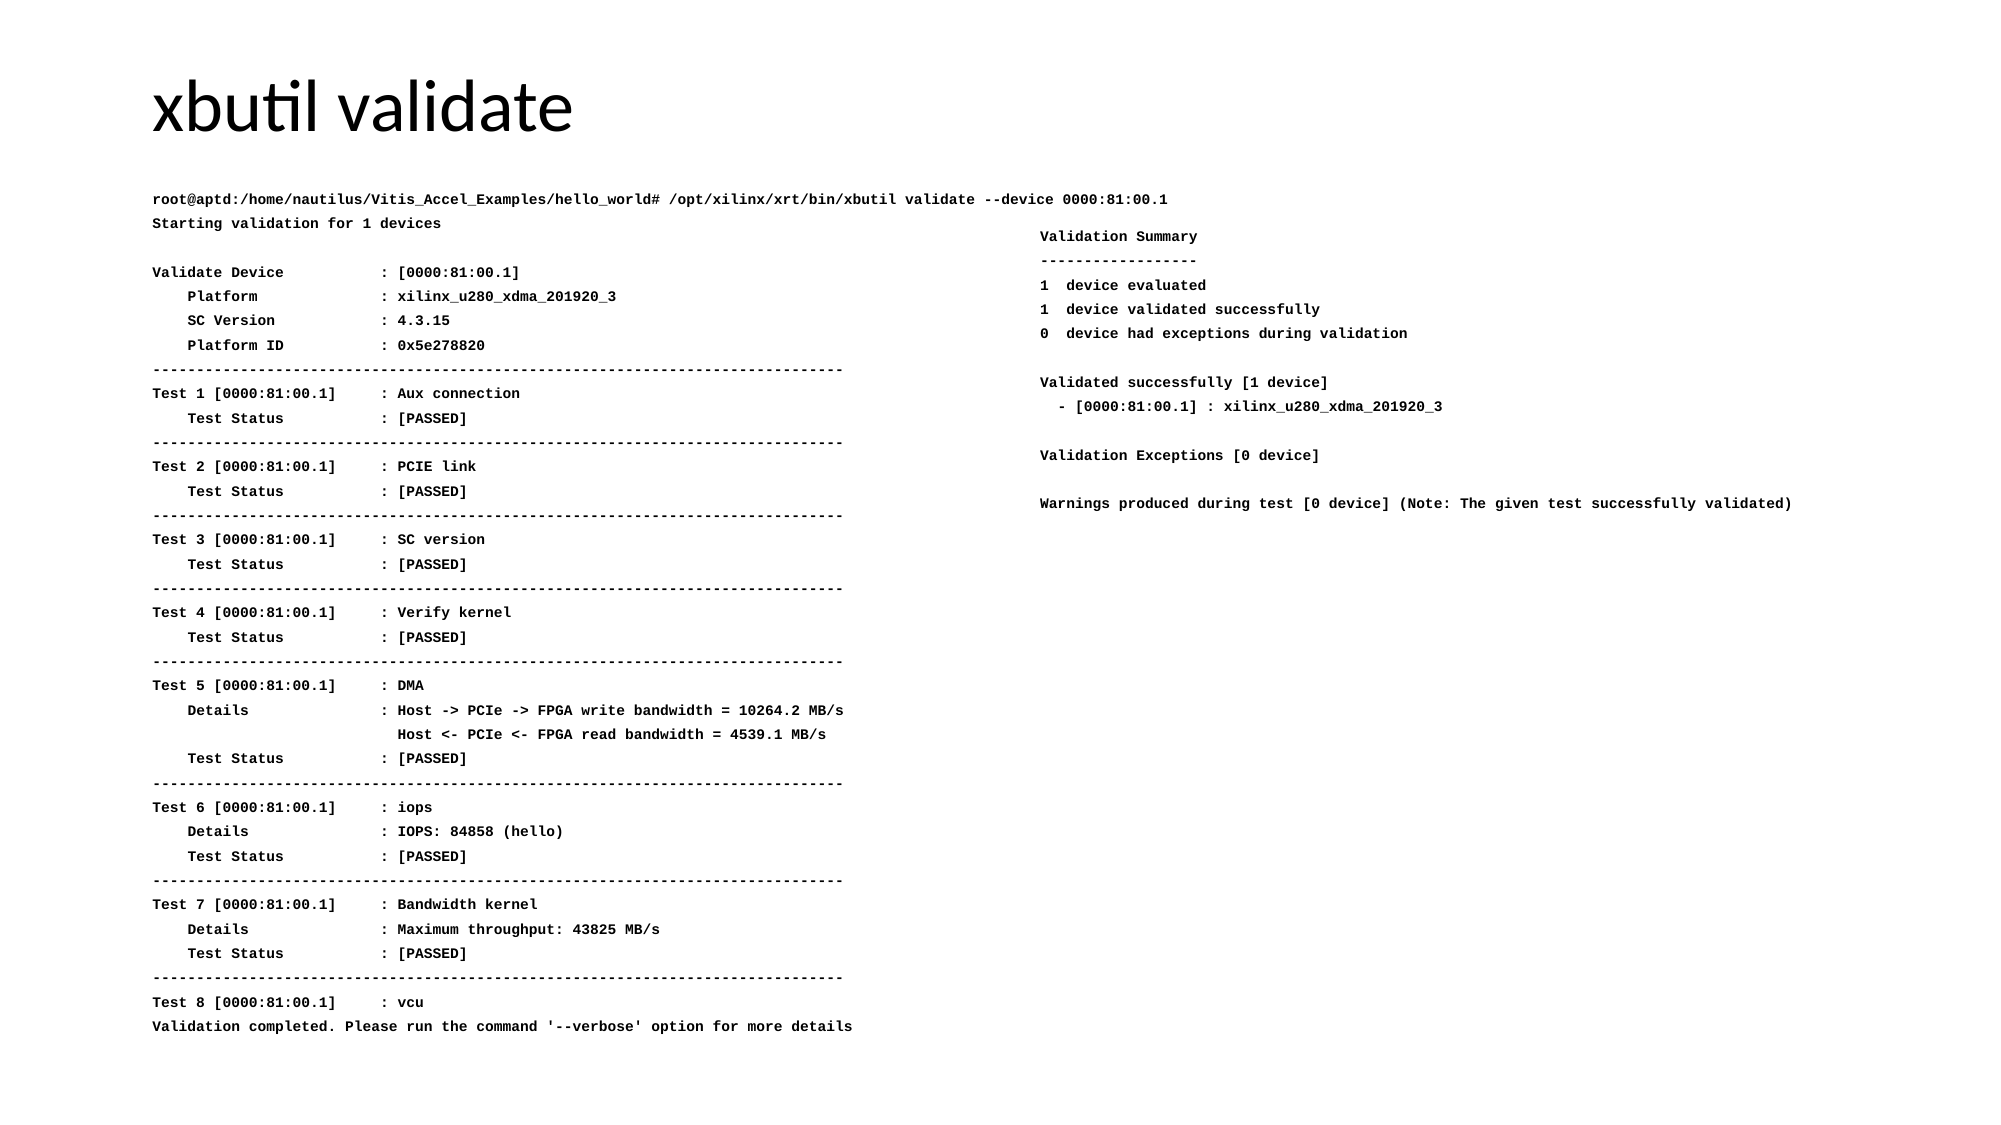

# xbutil validate

root@aptd:/home/nautilus/Vitis_Accel_Examples/hello_world# /opt/xilinx/xrt/bin/xbutil validate --device 0000:81:00.1
Starting validation for 1 devices

Validate Device           : [0000:81:00.1]
    Platform              : xilinx_u280_xdma_201920_3
    SC Version            : 4.3.15
    Platform ID           : 0x5e278820
-------------------------------------------------------------------------------
Test 1 [0000:81:00.1]     : Aux connection
    Test Status           : [PASSED]
-------------------------------------------------------------------------------
Test 2 [0000:81:00.1]     : PCIE link
    Test Status           : [PASSED]
-------------------------------------------------------------------------------
Test 3 [0000:81:00.1]     : SC version
    Test Status           : [PASSED]
-------------------------------------------------------------------------------
Test 4 [0000:81:00.1]     : Verify kernel
    Test Status           : [PASSED]
-------------------------------------------------------------------------------
Test 5 [0000:81:00.1]     : DMA
    Details               : Host -> PCIe -> FPGA write bandwidth = 10264.2 MB/s
                            Host <- PCIe <- FPGA read bandwidth = 4539.1 MB/s
    Test Status           : [PASSED]
-------------------------------------------------------------------------------
Test 6 [0000:81:00.1]     : iops
    Details               : IOPS: 84858 (hello)
    Test Status           : [PASSED]
-------------------------------------------------------------------------------
Test 7 [0000:81:00.1]     : Bandwidth kernel
    Details               : Maximum throughput: 43825 MB/s
    Test Status           : [PASSED]
-------------------------------------------------------------------------------
Test 8 [0000:81:00.1]     : vcu
Validation completed. Please run the command '--verbose' option for more details
Validation Summary
------------------
1  device evaluated
1  device validated successfully
0  device had exceptions during validation

Validated successfully [1 device]
  - [0000:81:00.1] : xilinx_u280_xdma_201920_3

Validation Exceptions [0 device]

Warnings produced during test [0 device] (Note: The given test successfully validated)